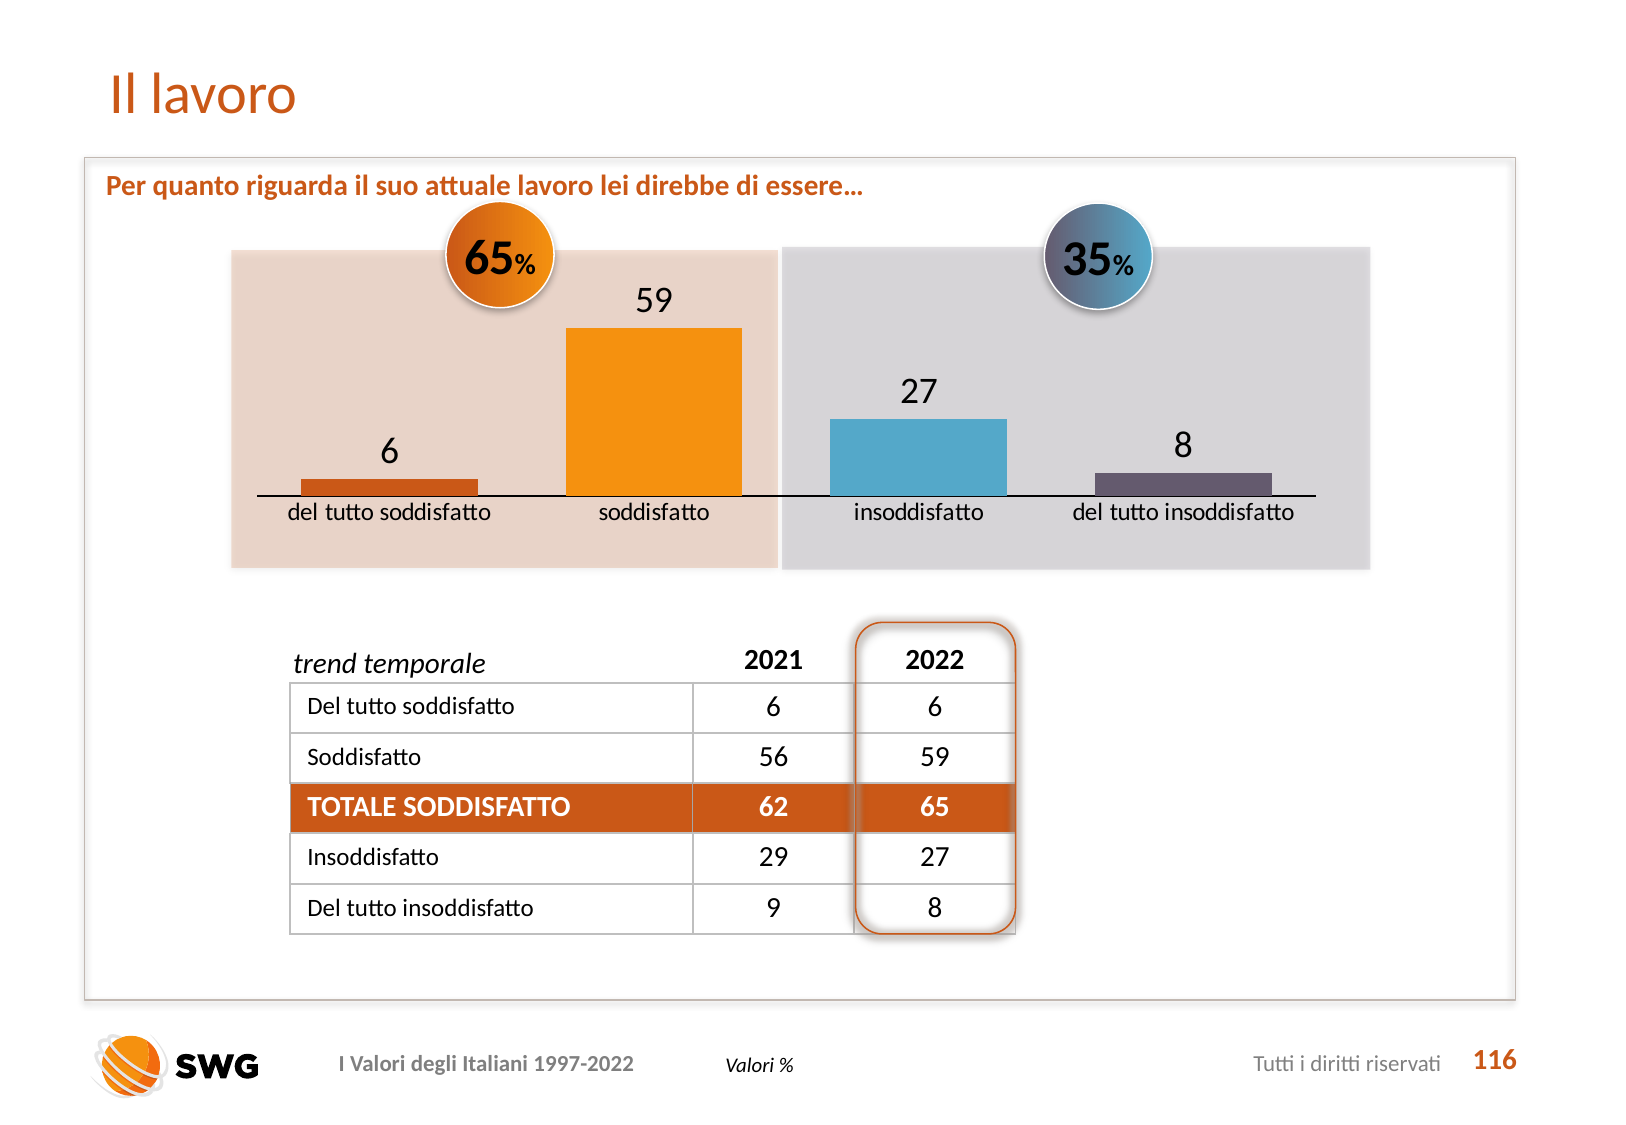

# Il lavoro

Per quanto riguarda il suo attuale lavoro lei direbbe di essere…

65%
35%

### Chart

| Category | Serie 1 |
|---|---|
| del tutto soddisfatto | 6.0 |
| soddisfatto | 59.0 |
| insoddisfatto | 27.0 |
| del tutto insoddisfatto | 8.0 |

trend temporale
|  | 2021 | 2022 |
| --- | --- | --- |
| Del tutto soddisfatto | 6 | 6 |
| Soddisfatto | 56 | 59 |
| TOTALE SODDISFATTO | 62 | 65 |
| Insoddisfatto | 29 | 27 |
| Del tutto insoddisfatto | 9 | 8 |
116
Valori %